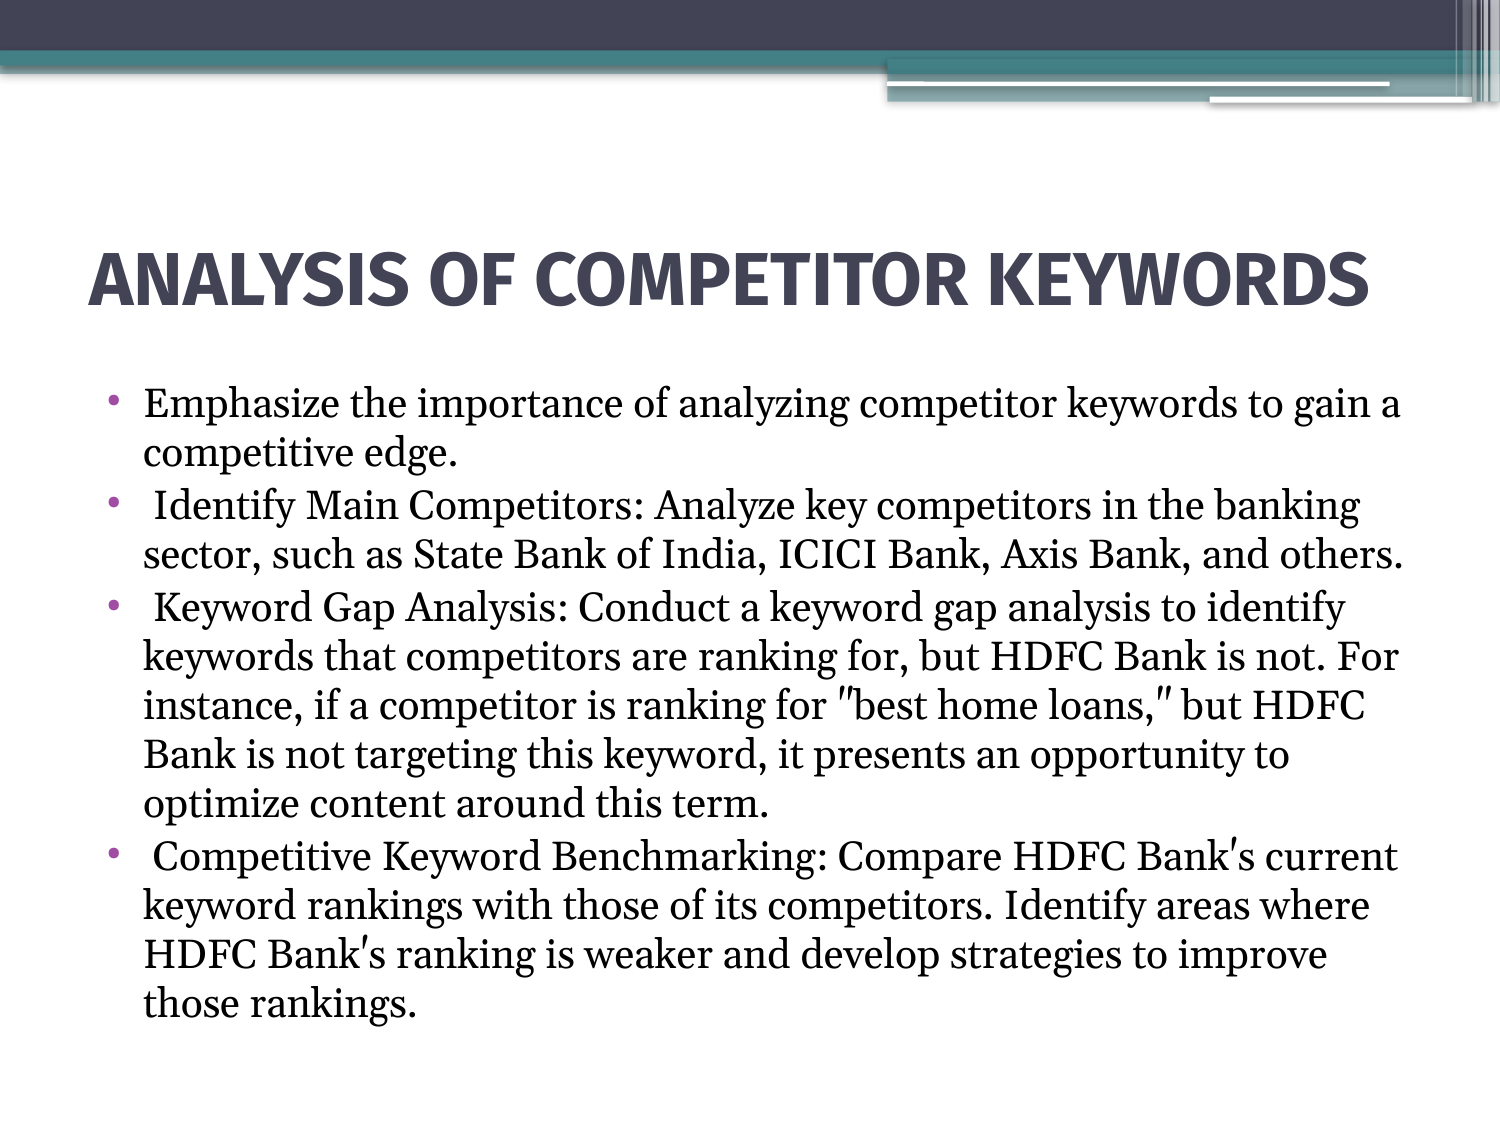

# ANALYSIS OF COMPETITOR KEYWORDS
Emphasize the importance of analyzing competitor keywords to gain a competitive edge.
 Identify Main Competitors: Analyze key competitors in the banking sector, such as State Bank of India, ICICI Bank, Axis Bank, and others.
 Keyword Gap Analysis: Conduct a keyword gap analysis to identify keywords that competitors are ranking for, but HDFC Bank is not. For instance, if a competitor is ranking for "best home loans," but HDFC Bank is not targeting this keyword, it presents an opportunity to optimize content around this term.
 Competitive Keyword Benchmarking: Compare HDFC Bank's current keyword rankings with those of its competitors. Identify areas where HDFC Bank's ranking is weaker and develop strategies to improve those rankings.